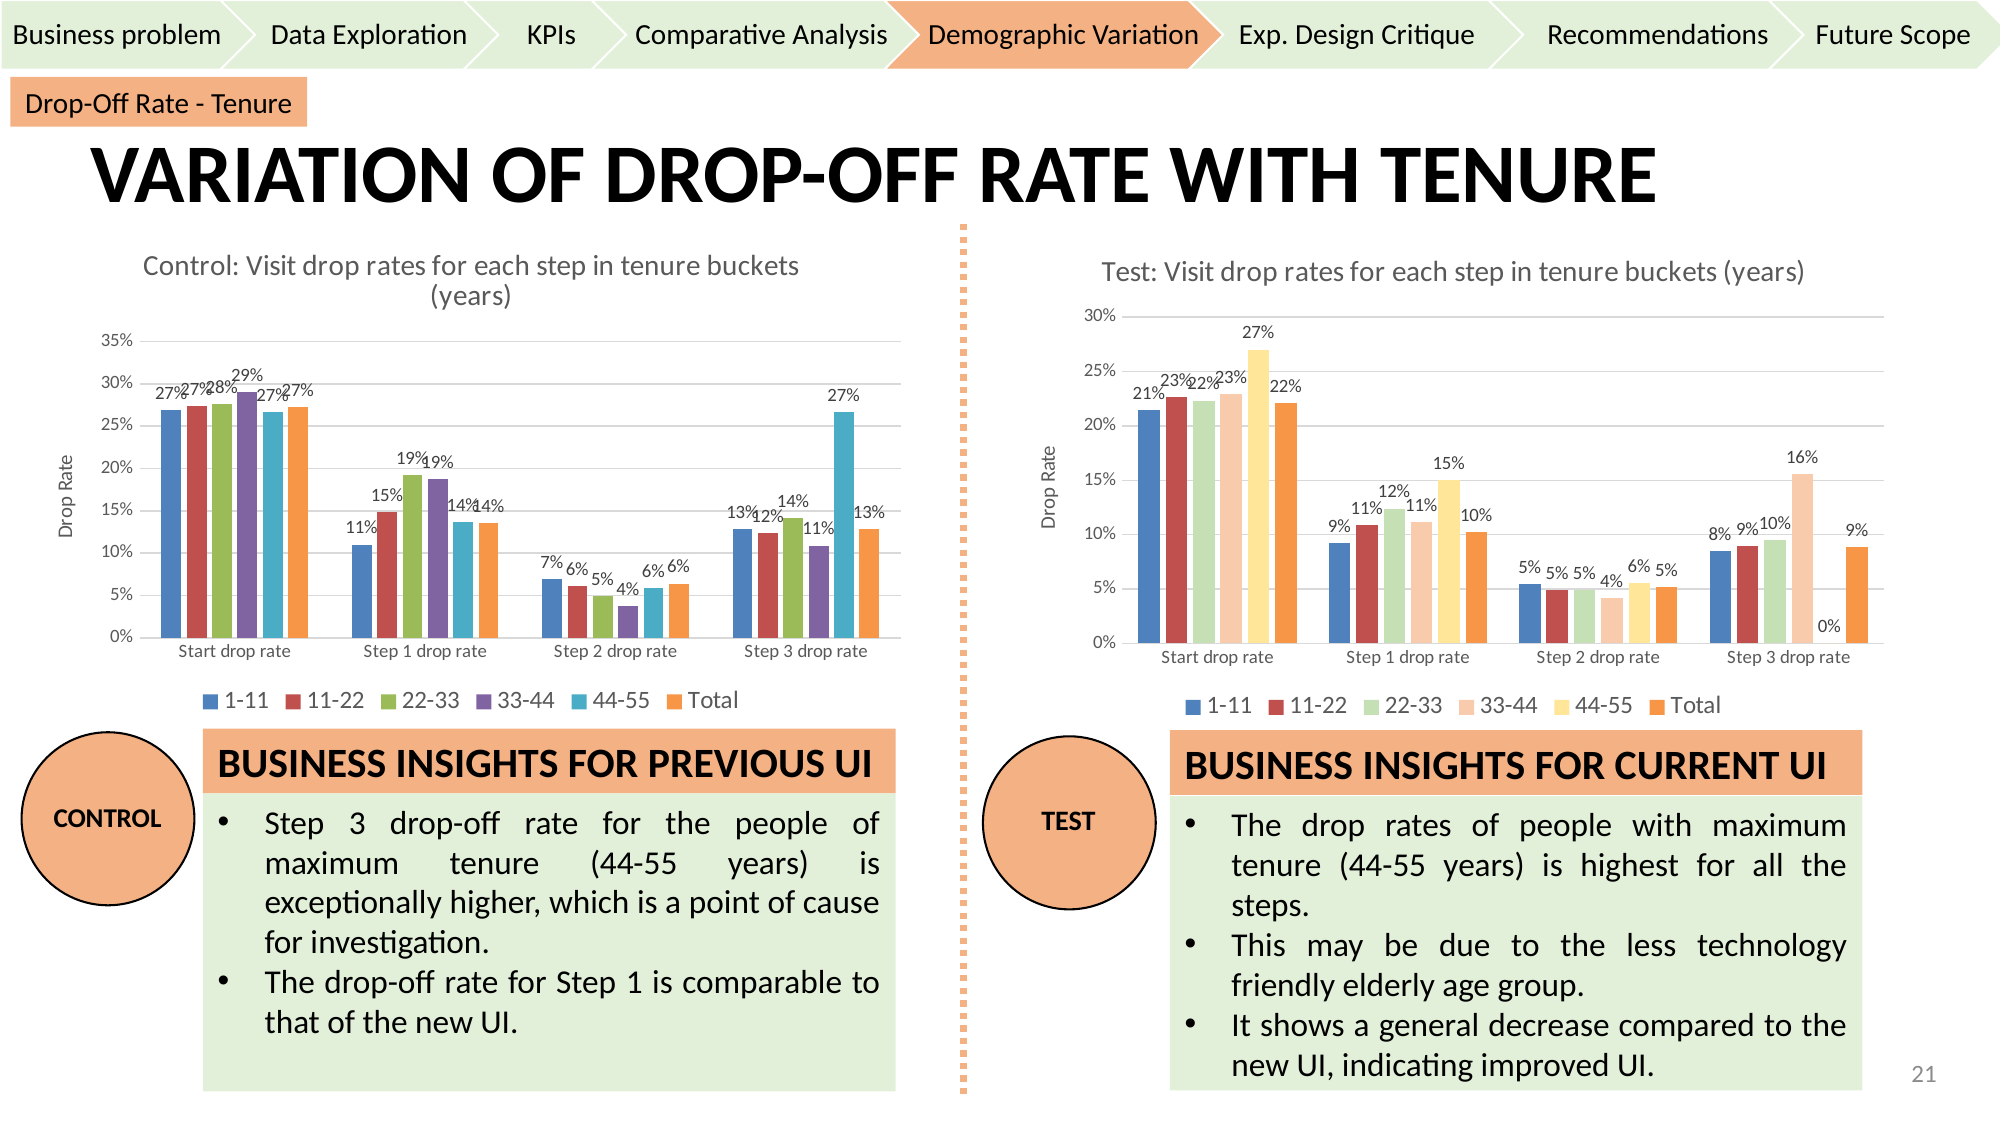

Business problem
 Data Exploration
   KPIs
Comparative Analysis
Demographic Variation
 Exp. Design Critique
Recommendations
Future Scope
Drop-Off Rate - Tenure
# VARIATION OF DROP-OFF RATE WITH TENURE

### Chart: Control: Visit drop rates for each step in tenure buckets (years)

| Category | 1-11 | 11-22 | 22-33 | 33-44 | 44-55 | Total |
|---|---|---|---|---|---|---|
| Start drop rate | 0.26934302221692774 | 0.27437297035859876 | 0.2762182203389831 | 0.29003021148036257 | 0.26666666666666666 | 0.2723240769513263 |
| Step 1 drop rate | 0.11021979785015242 | 0.14902036482964964 | 0.19229357798165136 | 0.1875 | 0.13636363636363635 | 0.13519795459828 |
| Step 2 drop rate | 0.06935908691834942 | 0.061769991015274035 | 0.04966139954853273 | 0.0374331550802139 | 0.058823529411764705 | 0.06419231277242109 |
| Step 3 drop rate | 0.12866790870982767 | 0.12382176520994002 | 0.1416382252559727 | 0.10897435897435898 | 0.26666666666666666 | 0.1279753410582796 |

### Chart: Test: Visit drop rates for each step in tenure buckets (years)

| Category | 1-11 | 11-22 | 22-33 | 33-44 | 44-55 | Total |
|---|---|---|---|---|---|---|
| Start drop rate | 0.21498087444923256 | 0.22655758338577722 | 0.2233285917496444 | 0.229064039408867 | 0.2702702702702703 | 0.22071366812329118 |
| Step 1 drop rate | 0.09247825798313748 | 0.10908201532691994 | 0.124036205162588 | 0.1118421052631579 | 0.15 | 0.10242851547199373 |
| Step 2 drop rate | 0.054357272655447576 | 0.04937296336526118 | 0.04905968928863451 | 0.04198473282442748 | 0.05555555555555555 | 0.051744413955311645 |
| Step 3 drop rate | 0.08482142857142858 | 0.08957470831765149 | 0.09518773135906927 | 0.15555555555555556 | 0.0 | 0.08824990067540724 |
BUSINESS INSIGHTS FOR PREVIOUS UI
BUSINESS INSIGHTS FOR CURRENT UI

 CONTROL
Step 3 drop-off rate for the people of maximum tenure (44-55 years) is exceptionally higher, which is a point of cause for investigation.
The drop-off rate for Step 1 is comparable to that of the new UI.
     TEST
The drop rates of people with maximum tenure (44-55 years) is highest for all the steps.
This may be due to the less technology friendly elderly age group.
It shows a general decrease compared to the new UI, indicating improved UI.
21
21